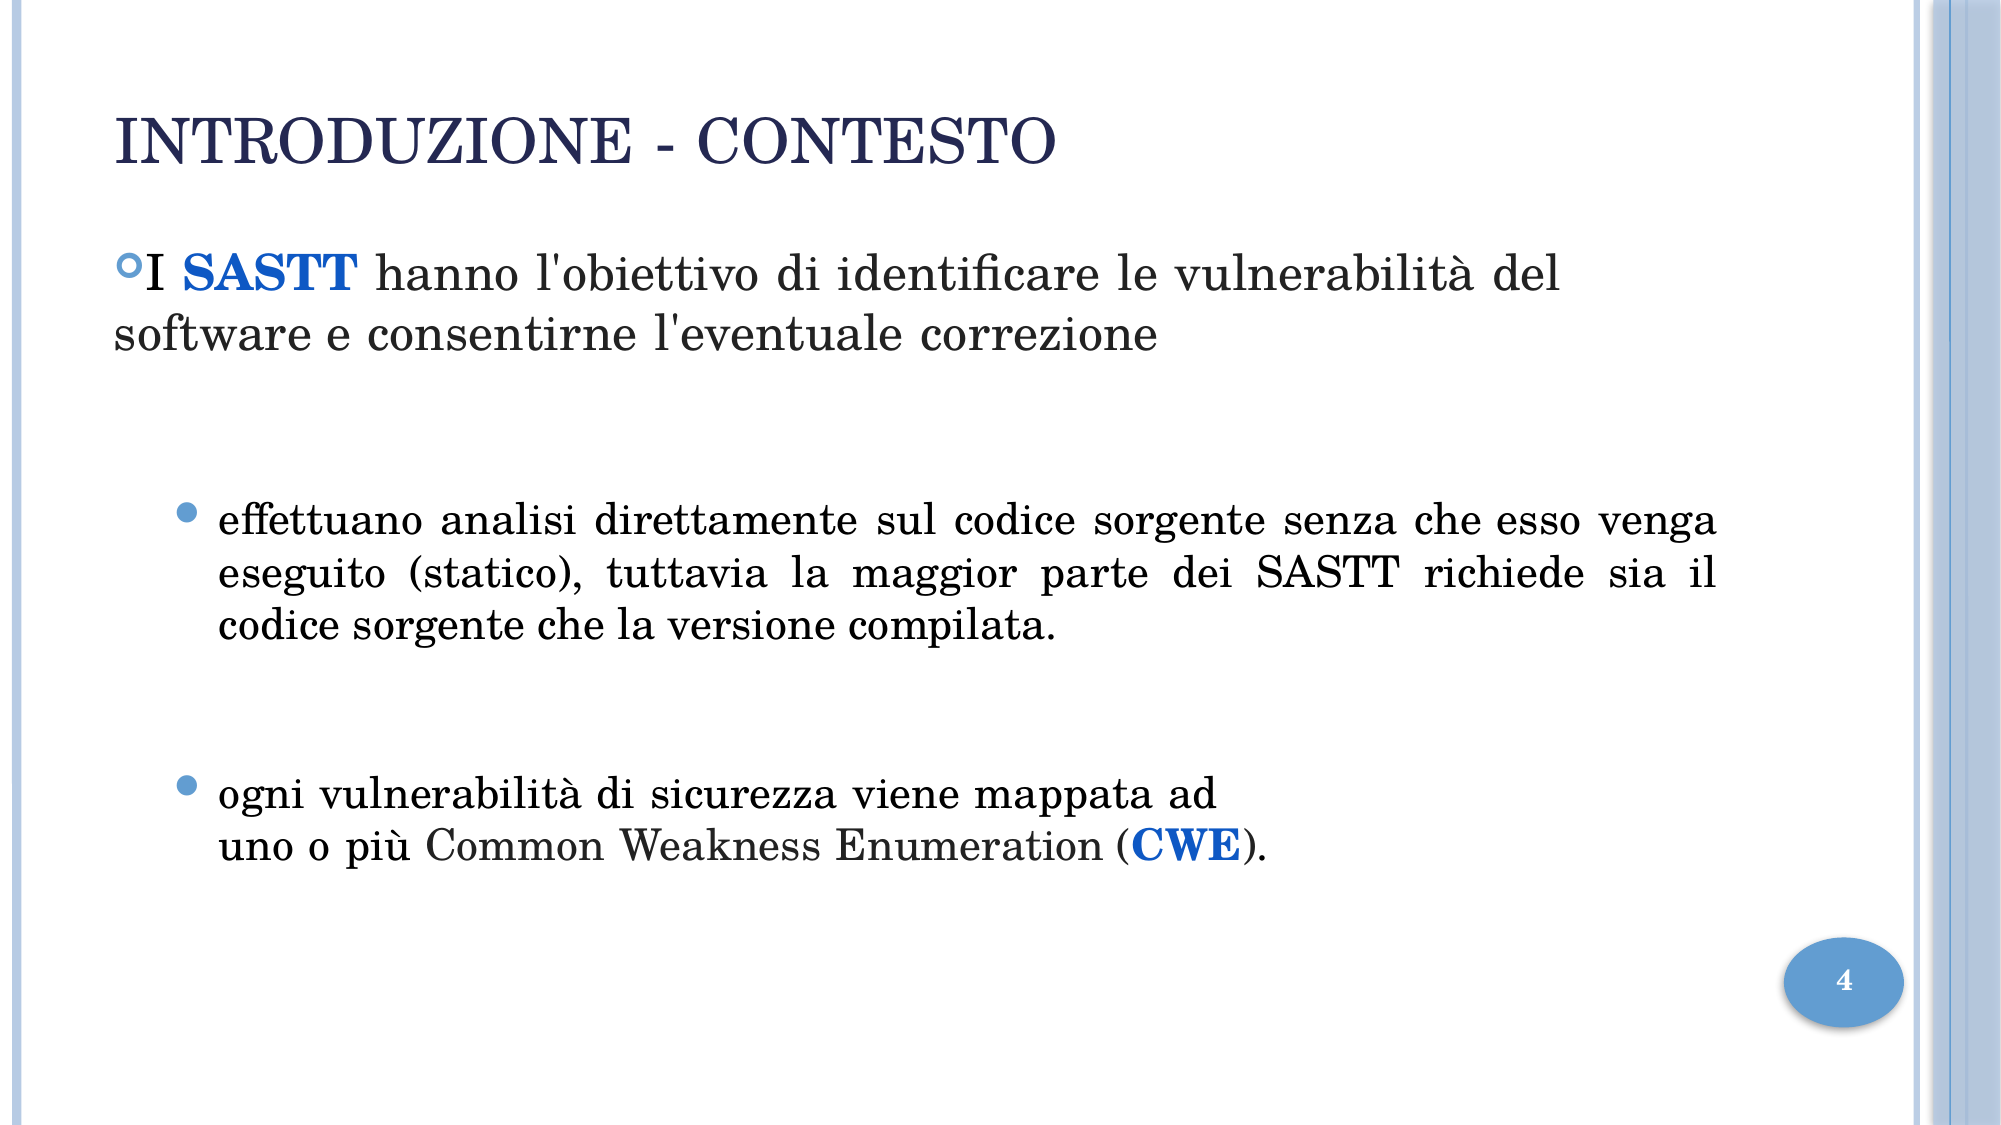

# Introduzione - Contesto
I SASTT hanno l'obiettivo di identificare le vulnerabilità del software e consentirne l'eventuale correzione

effettuano analisi direttamente sul codice sorgente senza che esso venga eseguito (statico), tuttavia la maggior parte dei SASTT richiede sia il codice sorgente che la versione compilata.

ogni vulnerabilità di sicurezza viene mappata ad uno o più Common Weakness Enumeration (CWE).

4